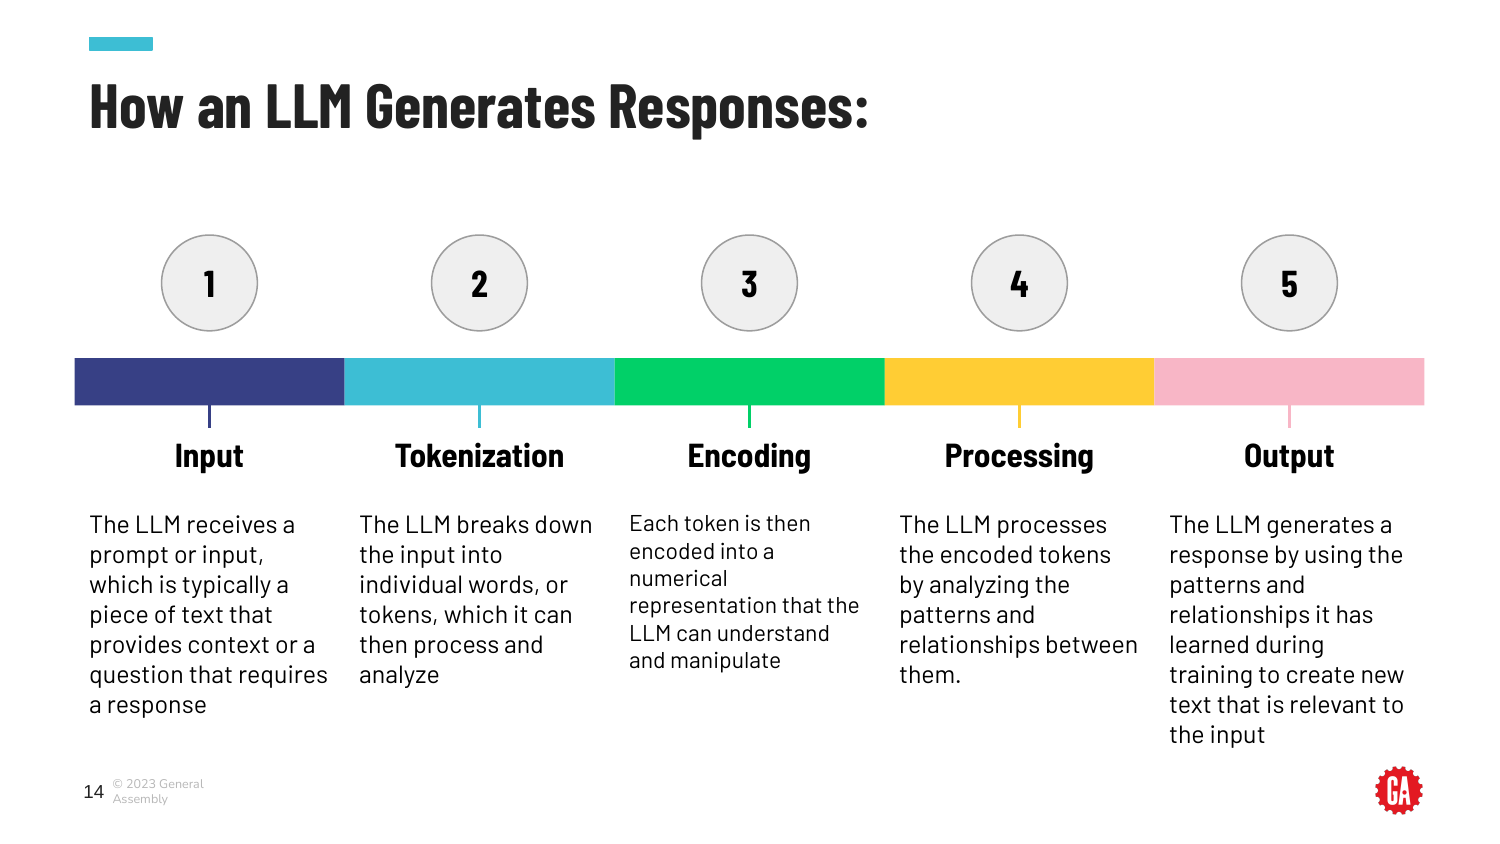

# How an LLM Generates Responses:
1
2
3
4
5

Input

The LLM receives a prompt or input, which is typically a piece of text that provides context or a question that requires a response
Tokenization

The LLM breaks down the input into individual words, or tokens, which it can then process and analyze
Encoding

Each token is then encoded into a numerical representation that the LLM can understand and manipulate
Processing

The LLM processes the encoded tokens by analyzing the patterns and relationships between them.

Output

The LLM generates a response by using the patterns and relationships it has learned during training to create new text that is relevant to the input
14